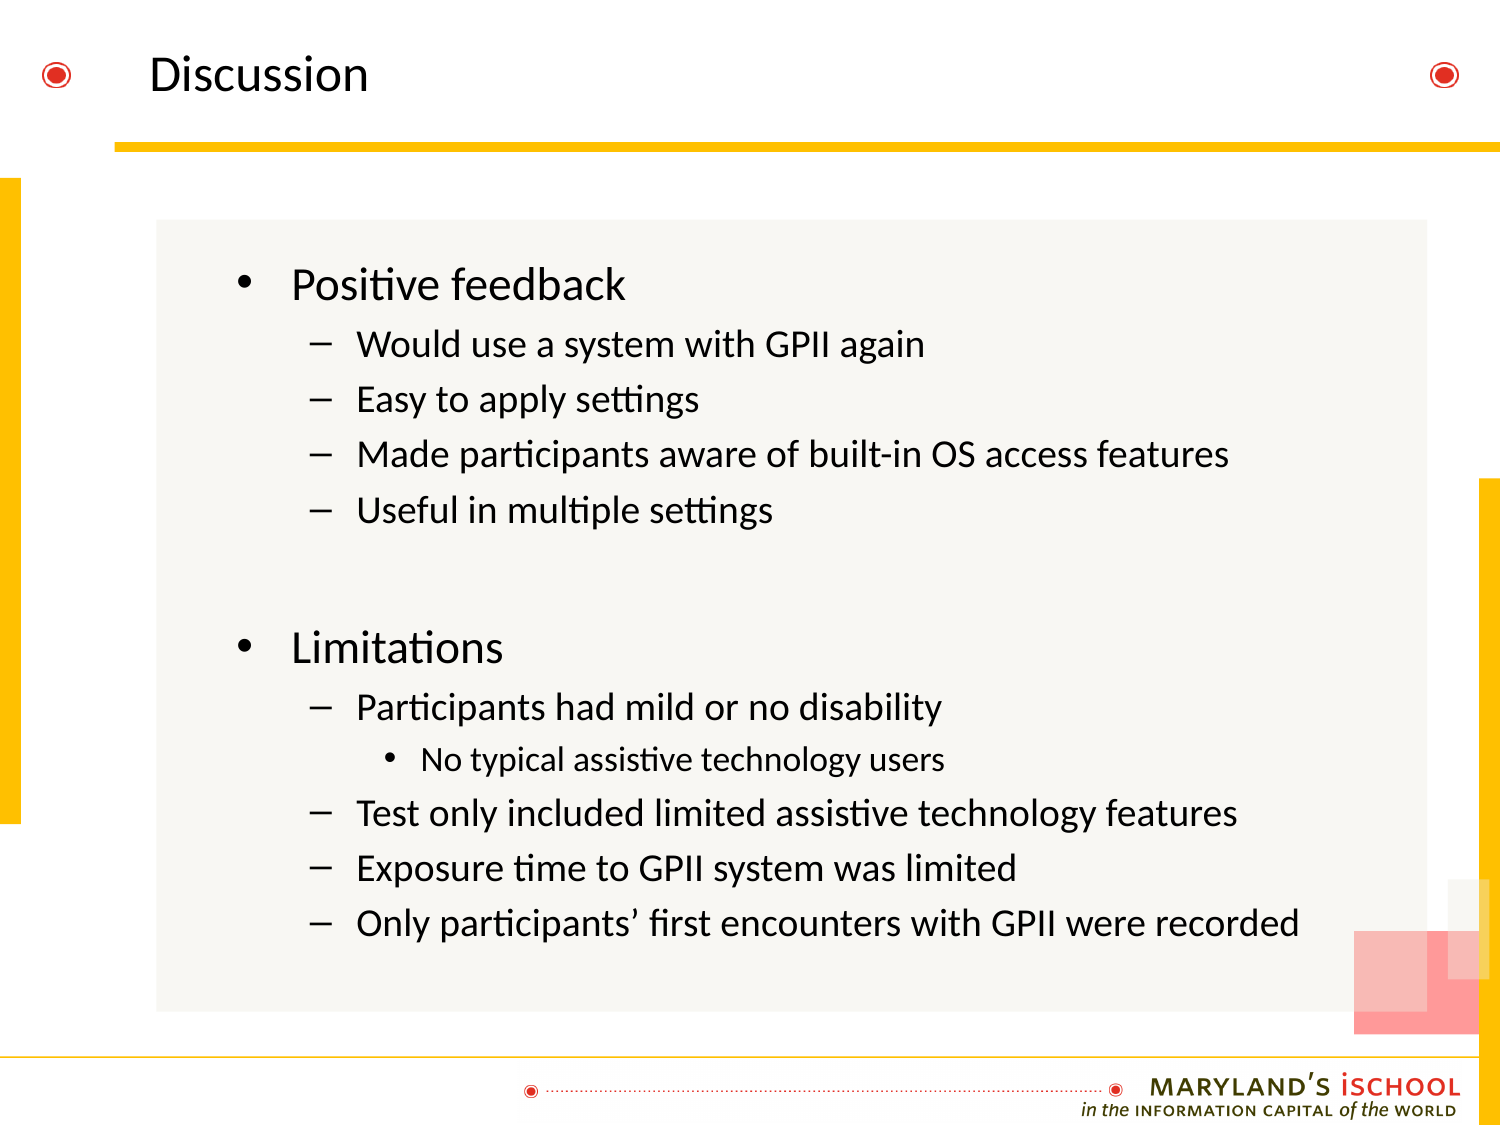

# Discussion
Positive feedback
Would use a system with GPII again
Easy to apply settings
Made participants aware of built-in OS access features
Useful in multiple settings

Limitations
Participants had mild or no disability
No typical assistive technology users
Test only included limited assistive technology features
Exposure time to GPII system was limited
Only participants’ first encounters with GPII were recorded